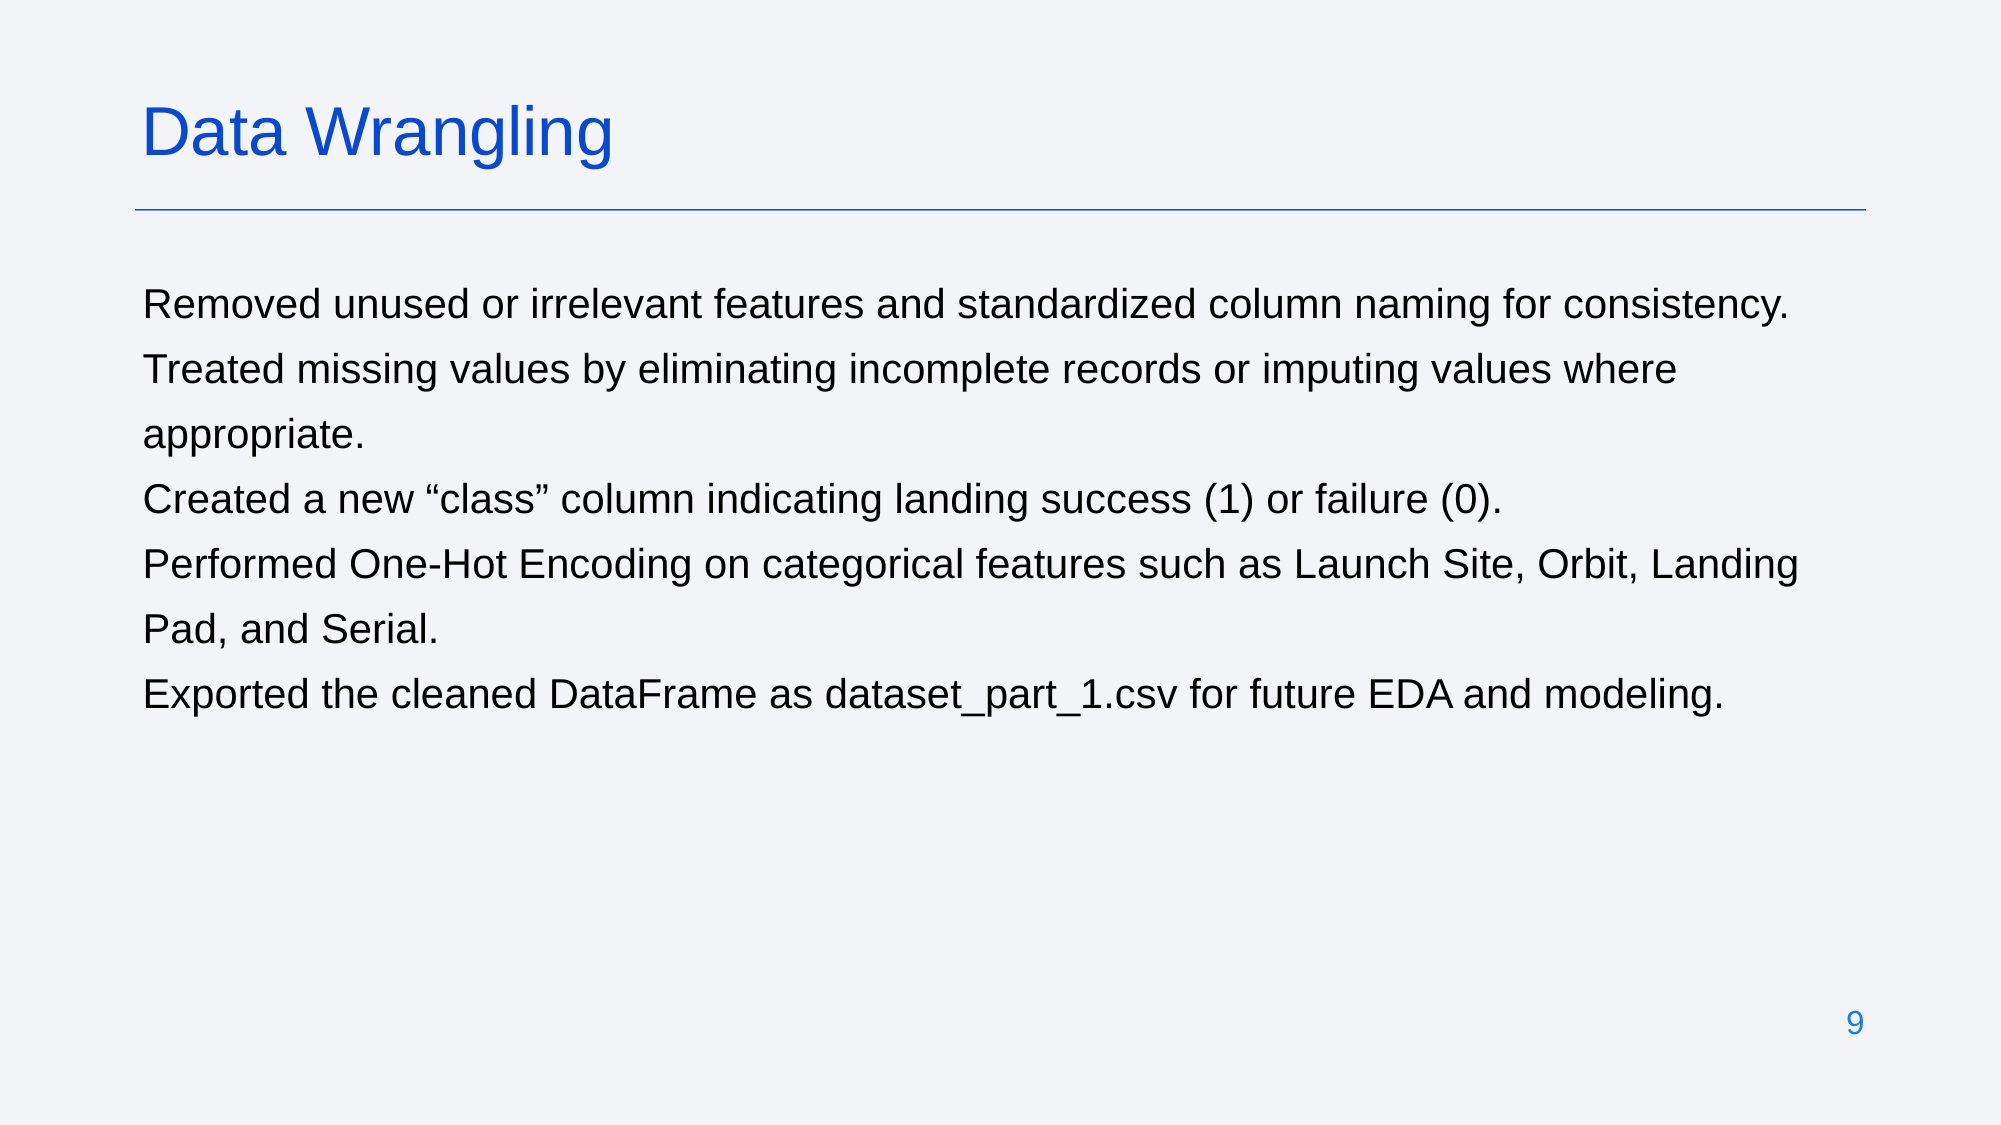

Data Wrangling
Removed unused or irrelevant features and standardized column naming for consistency.
Treated missing values by eliminating incomplete records or imputing values where appropriate.
Created a new “class” column indicating landing success (1) or failure (0).
Performed One-Hot Encoding on categorical features such as Launch Site, Orbit, Landing Pad, and Serial.
Exported the cleaned DataFrame as dataset_part_1.csv for future EDA and modeling.
9